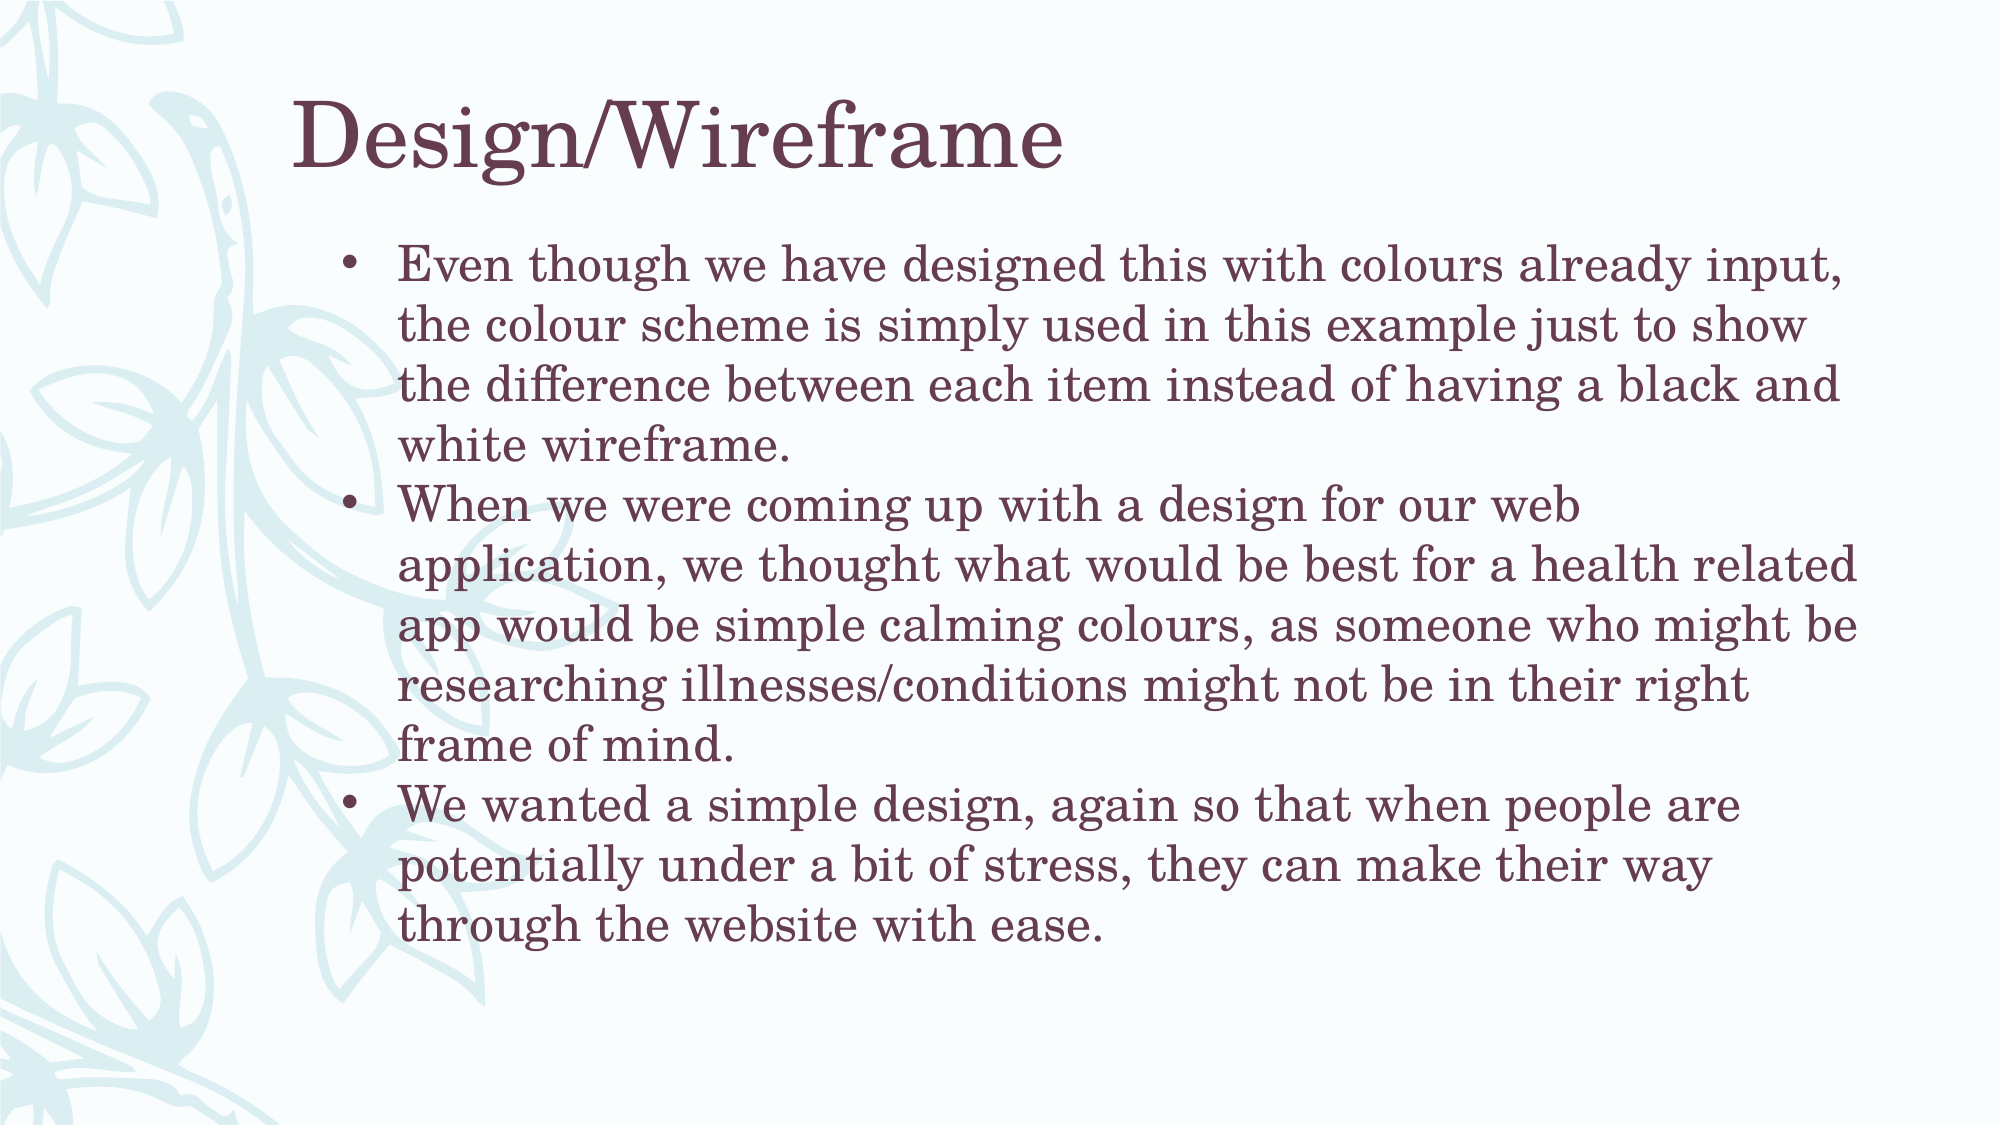

Design/Wireframe
Even though we have designed this with colours already input, the colour scheme is simply used in this example just to show the difference between each item instead of having a black and white wireframe.
When we were coming up with a design for our web application, we thought what would be best for a health related app would be simple calming colours, as someone who might be researching illnesses/conditions might not be in their right frame of mind.
We wanted a simple design, again so that when people are potentially under a bit of stress, they can make their way through the website with ease.